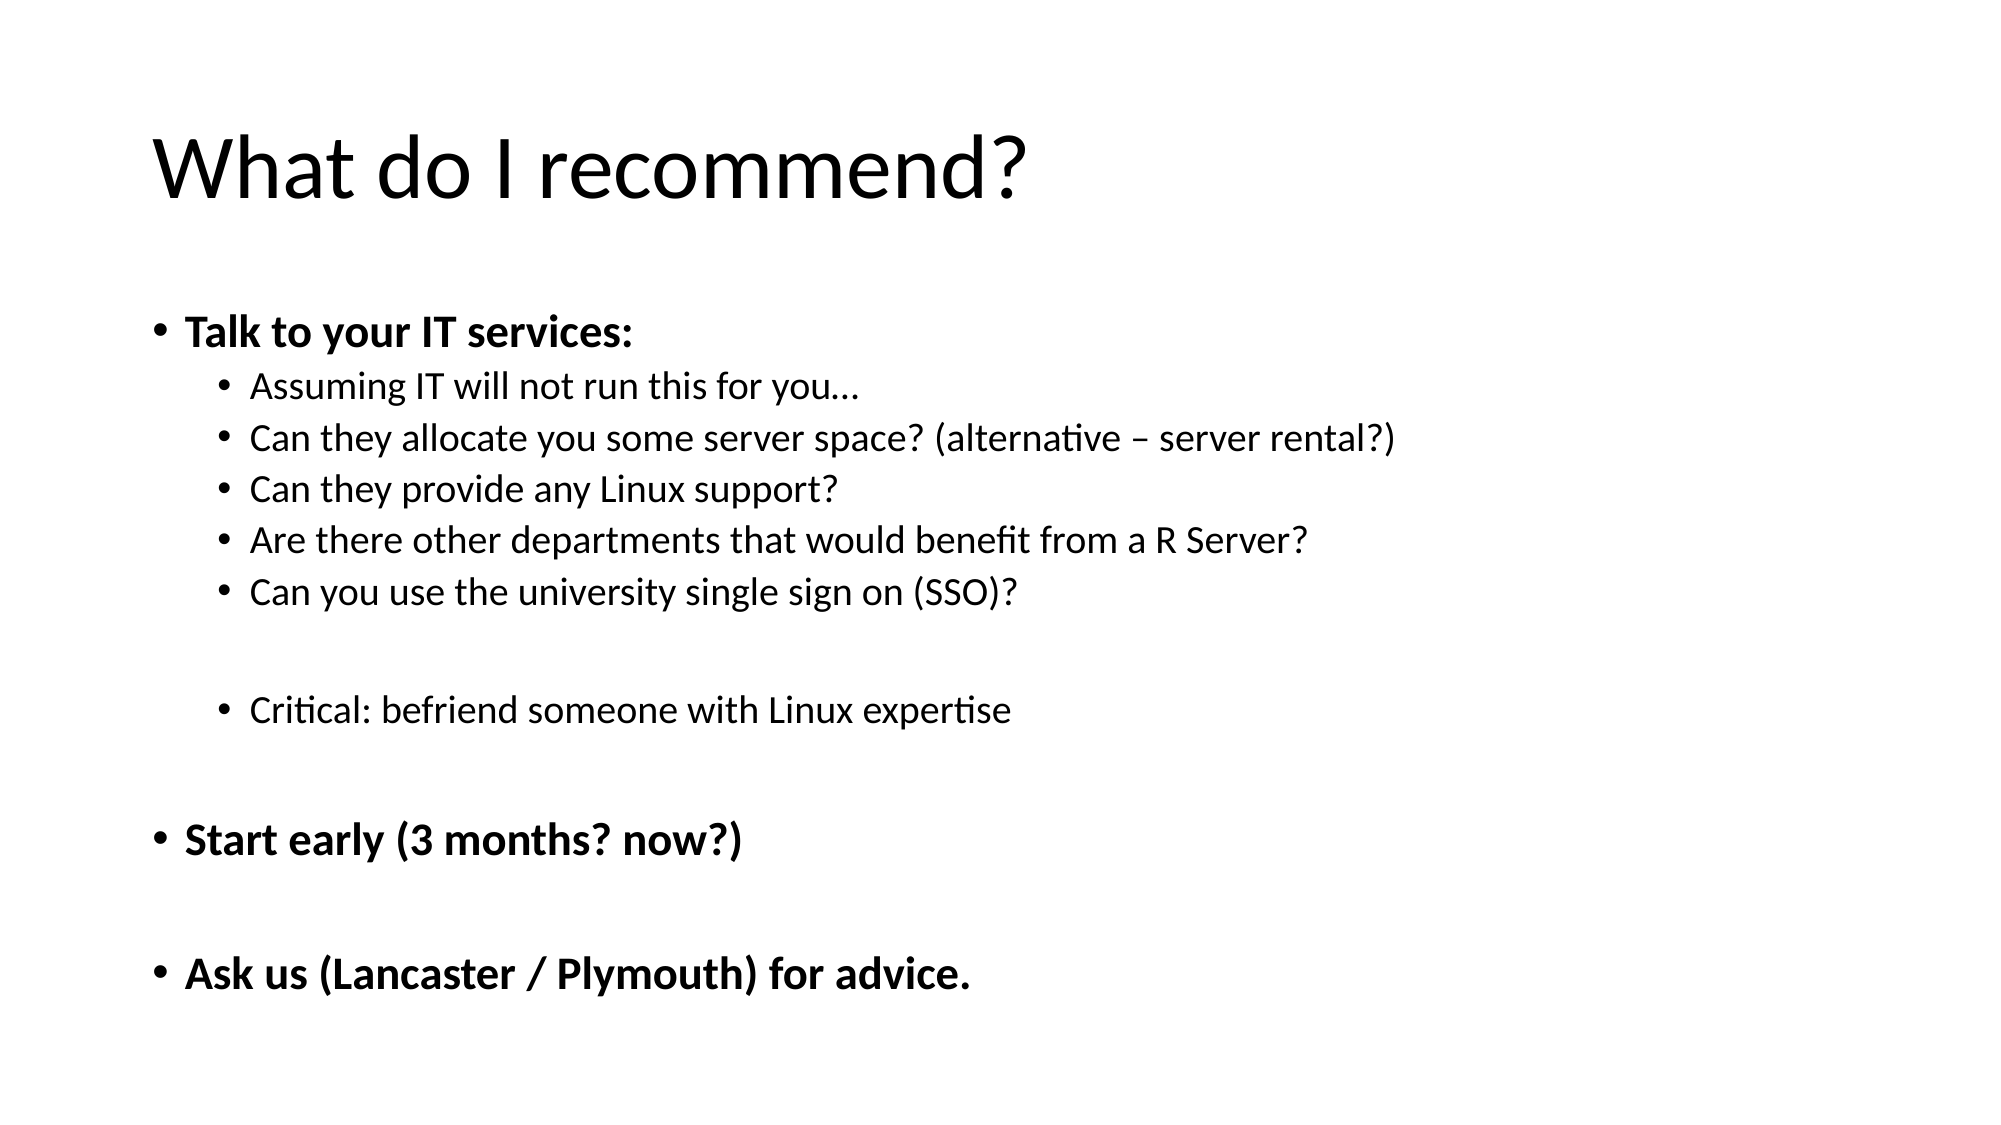

# What do I recommend?
Talk to your IT services:
Assuming IT will not run this for you…
Can they allocate you some server space? (alternative – server rental?)
Can they provide any Linux support?
Are there other departments that would benefit from a R Server?
Can you use the university single sign on (SSO)?

Critical: befriend someone with Linux expertise

Start early (3 months? now?)

Ask us (Lancaster / Plymouth) for advice.